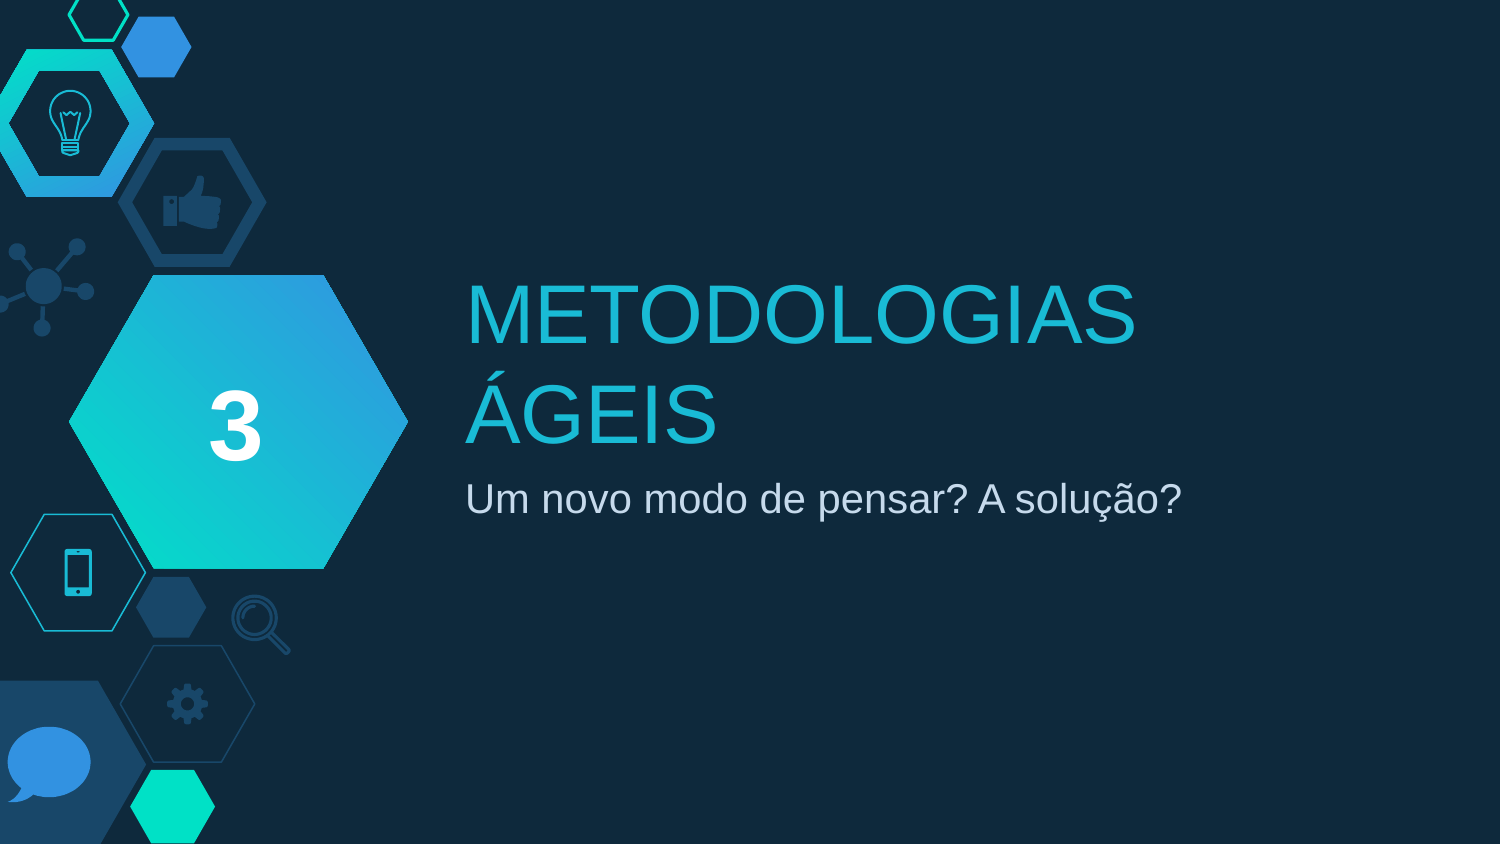

3
# METODOLOGIAS ÁGEIS
Um novo modo de pensar? A solução?